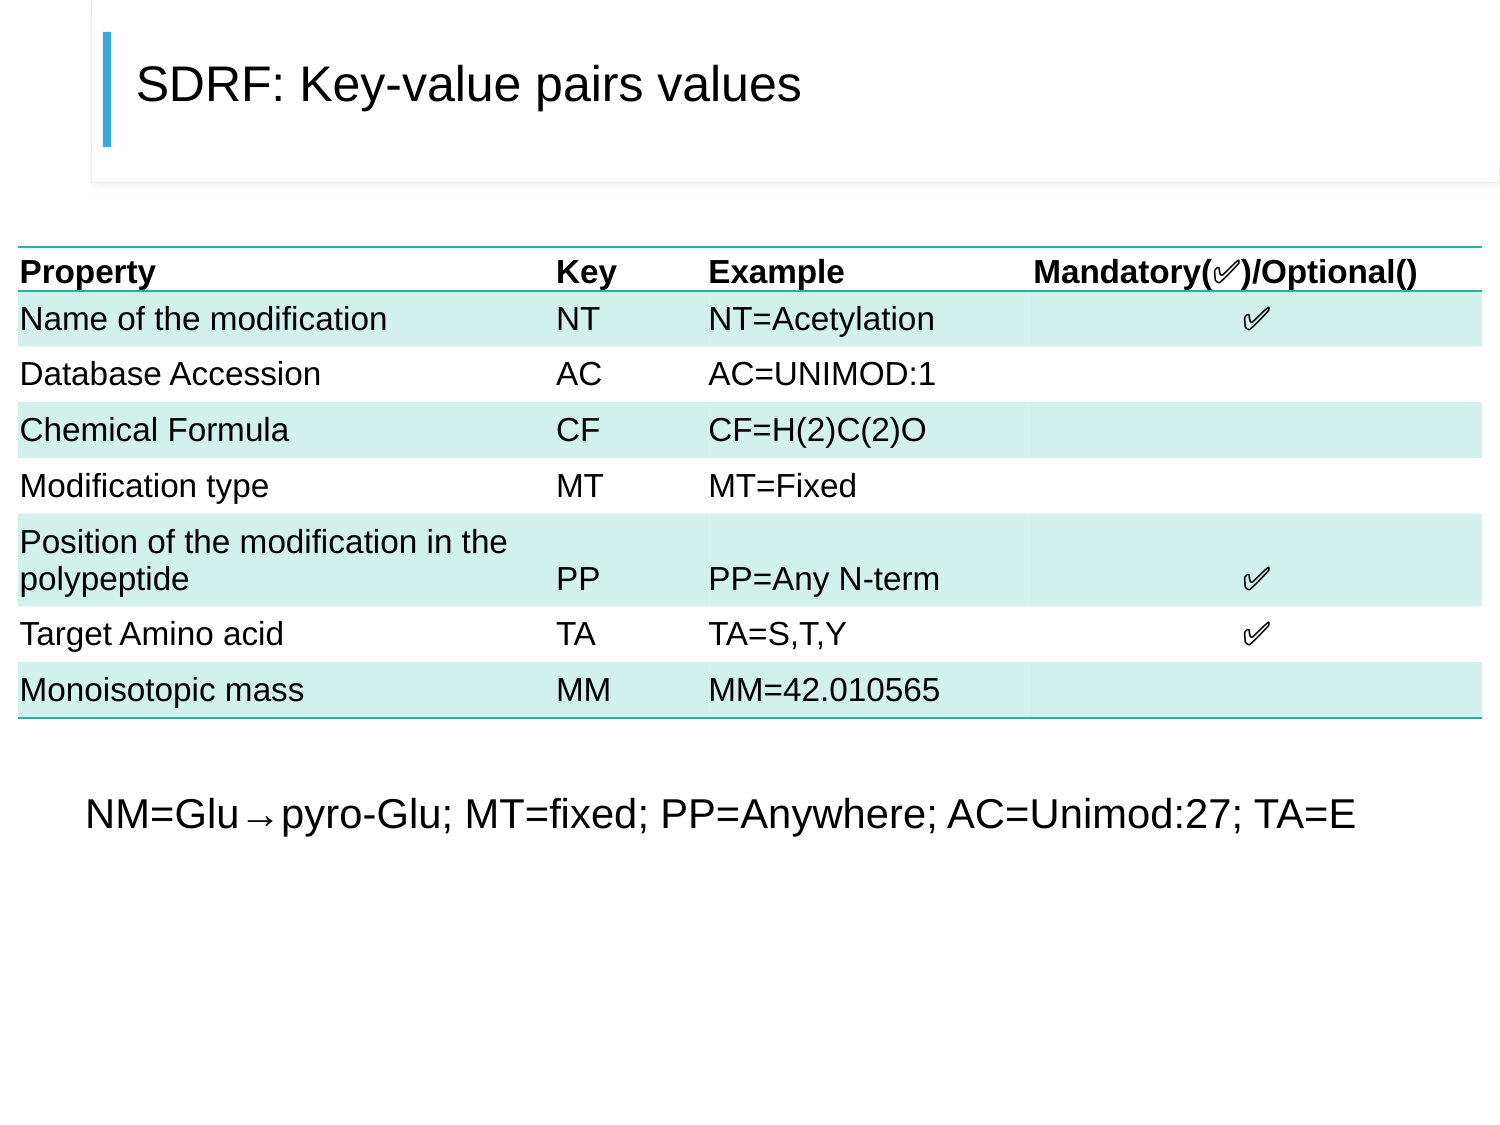

# SDRF: Key-value pairs values
| Property | Key | Example | Mandatory(✅)/Optional() |
| --- | --- | --- | --- |
| Name of the modification | NT | NT=Acetylation | ✅ |
| Database Accession | AC | AC=UNIMOD:1 |  |
| Chemical Formula | CF | CF=H(2)C(2)O |  |
| Modification type | MT | MT=Fixed |  |
| Position of the modification in the polypeptide | PP | PP=Any N-term | ✅ |
| Target Amino acid | TA | TA=S,T,Y | ✅ |
| Monoisotopic mass | MM | MM=42.010565 |  |
NM=Glu→pyro-Glu; MT=fixed; PP=Anywhere; AC=Unimod:27; TA=E